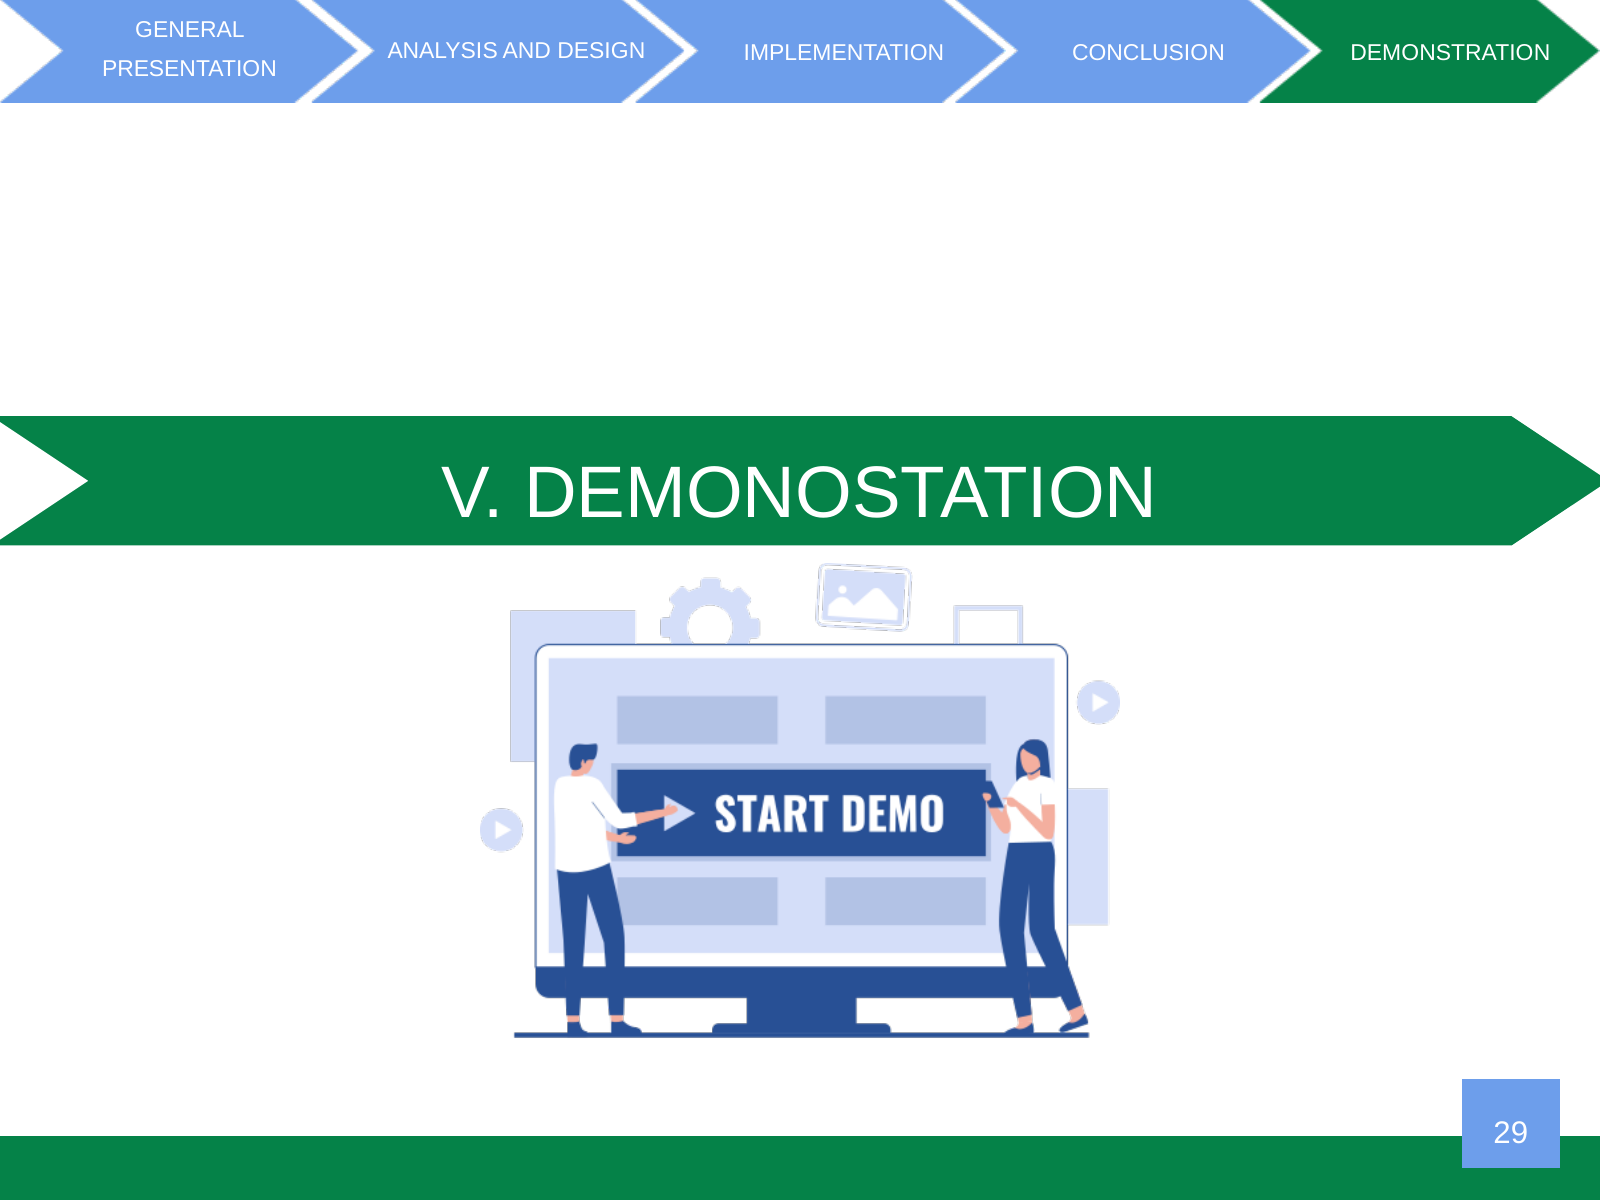

GENERAL PRESENTATION
 ANALYSIS AND DESIGN
IMPLEMENTATION
CONCLUSION
DEMONSTRATION

V. DEMONOSTATION

29